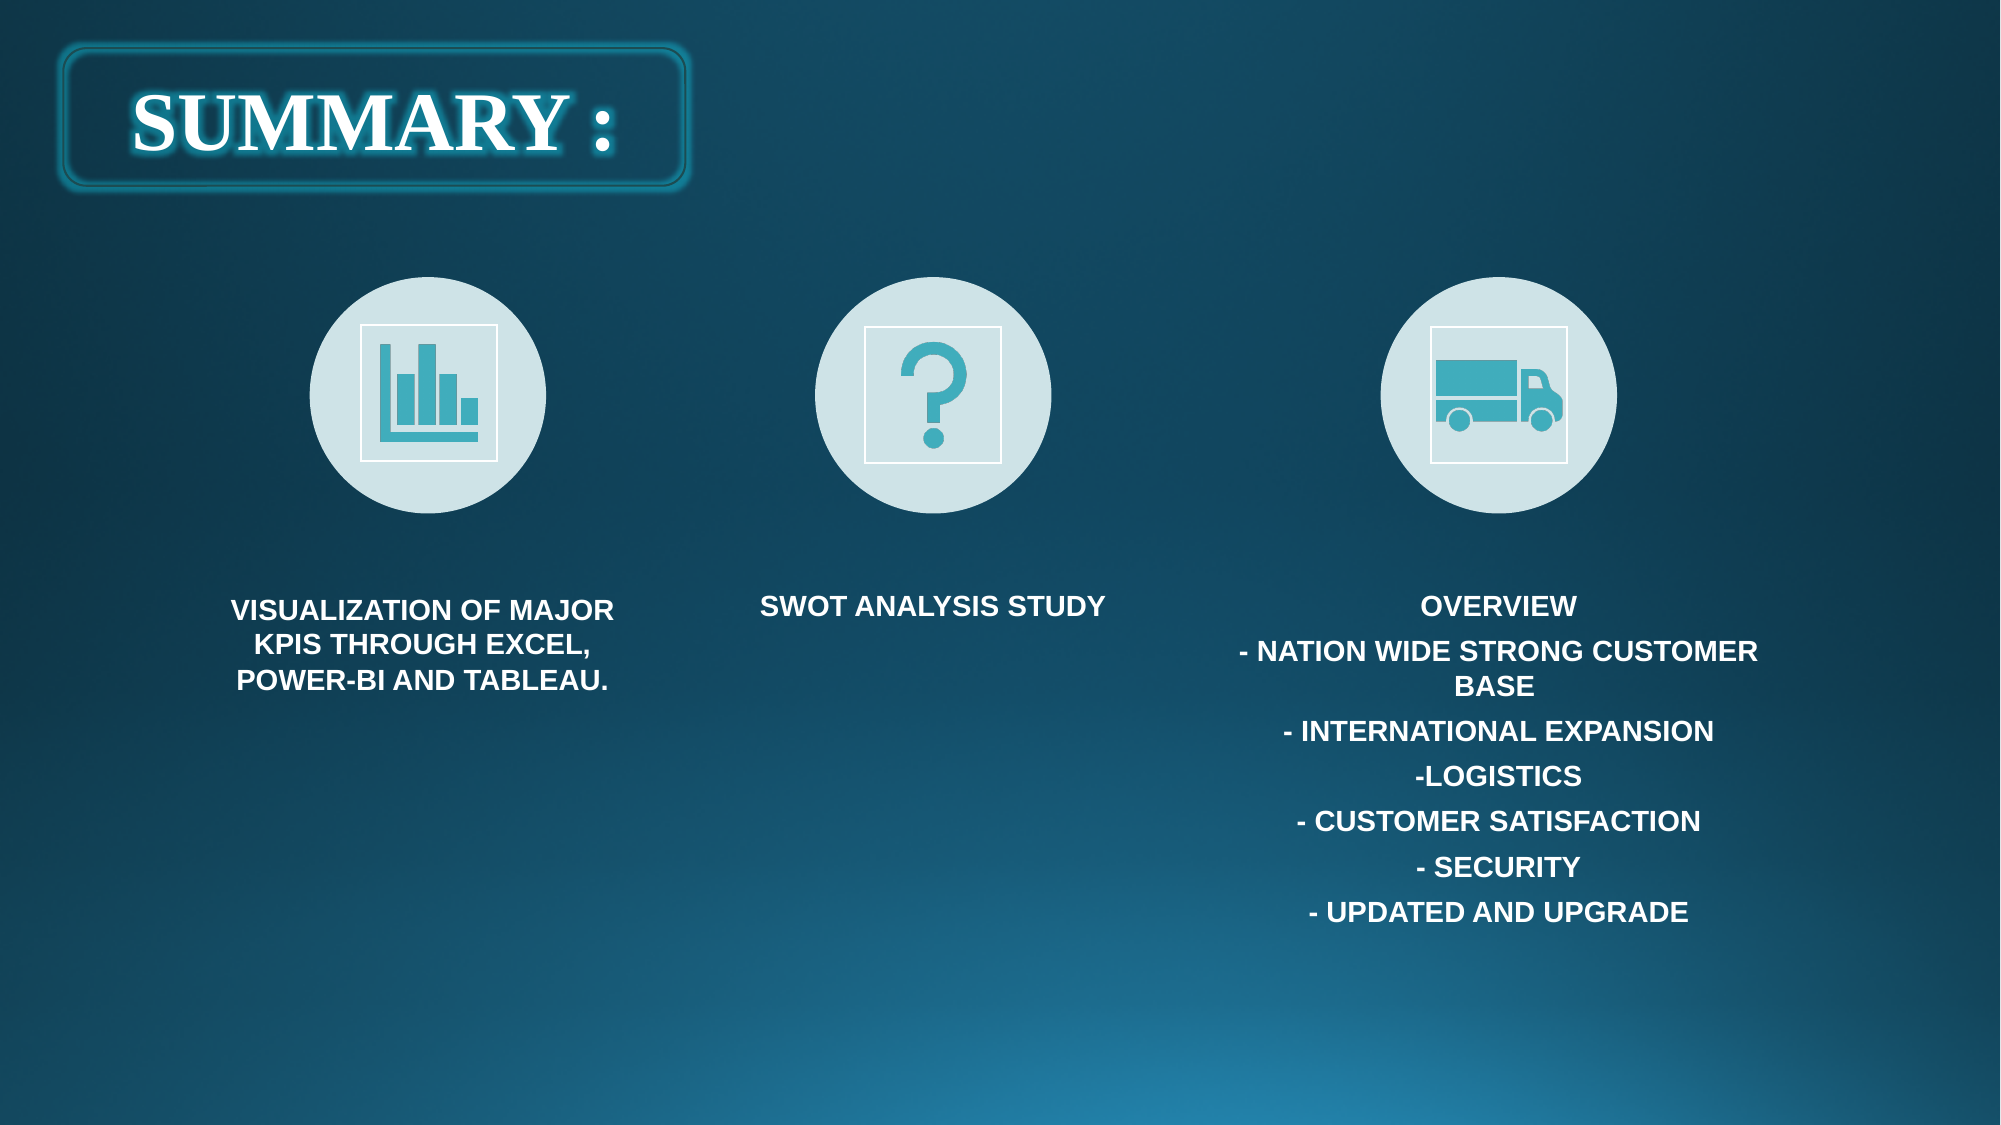

SUMMARY :
Visualization of Major KPIs through Excel, Power-BI and Tableau.
SWOT Analysis Study
Overview
- Nation wide strong Customer Base
- International Expansion
-Logistics
- Customer Satisfaction
- Security
- Updated and Upgrade